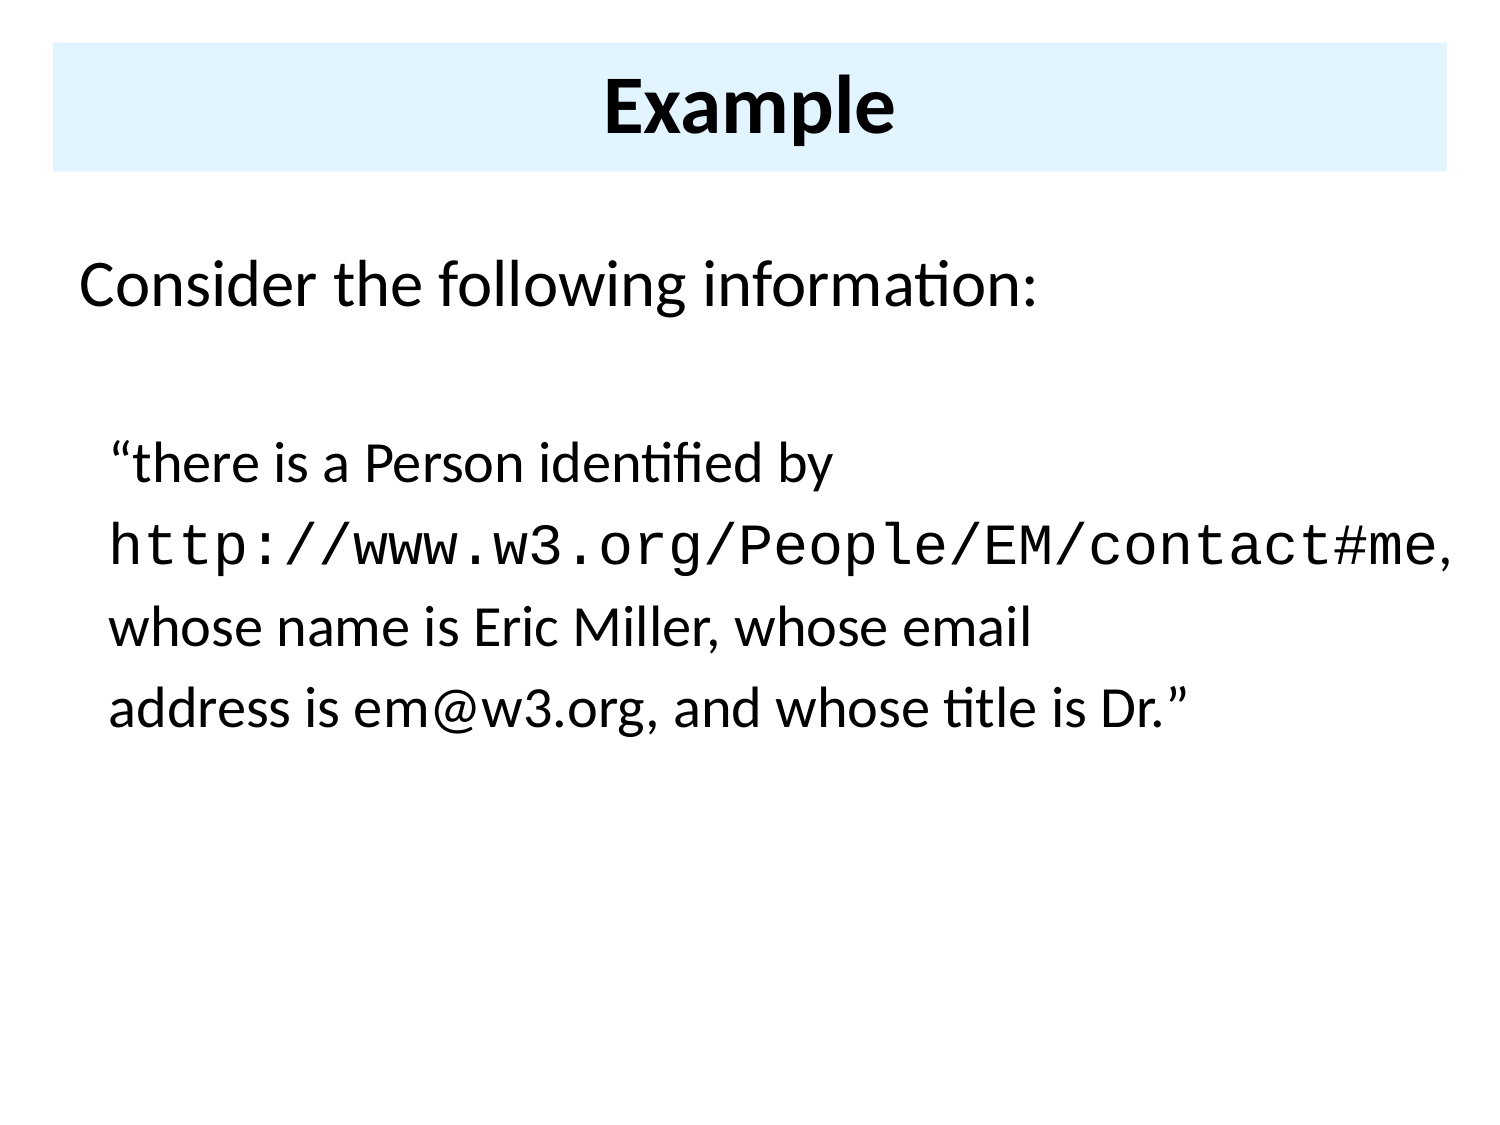

# Example
Consider the following information:

“there is a Person identified by
http://www.w3.org/People/EM/contact#me,
whose name is Eric Miller, whose email
address is em@w3.org, and whose title is Dr.”